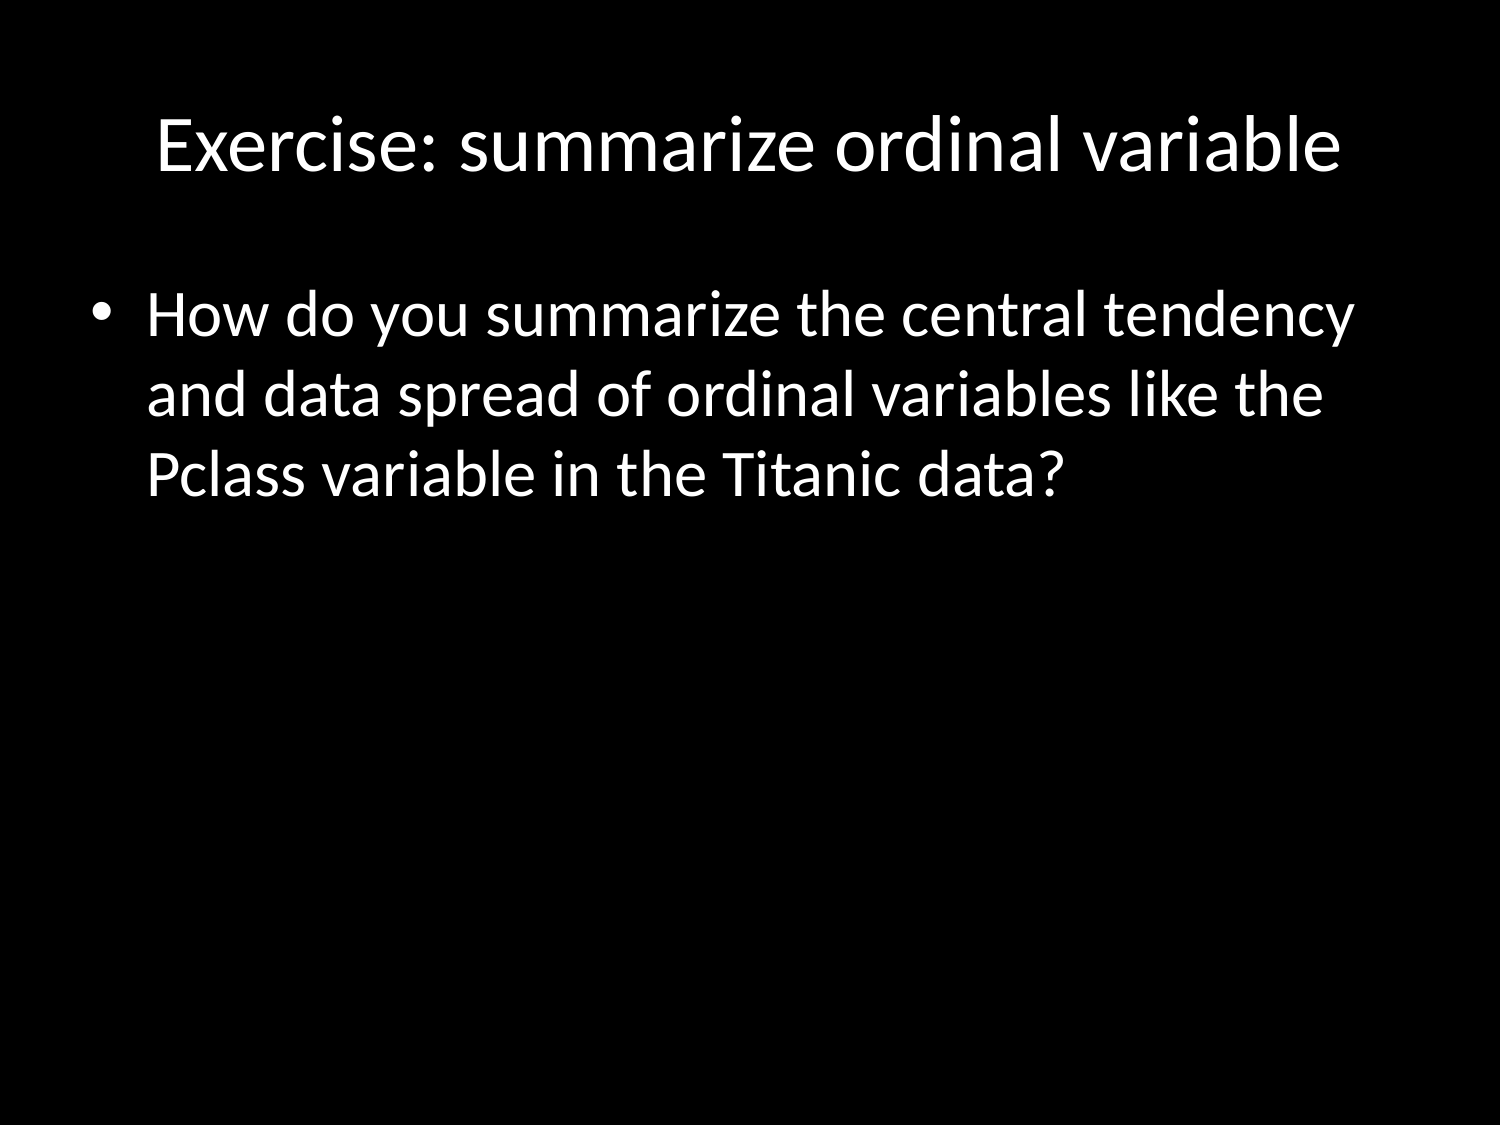

# Exercise: summarize ordinal variable
How do you summarize the central tendency and data spread of ordinal variables like the Pclass variable in the Titanic data?